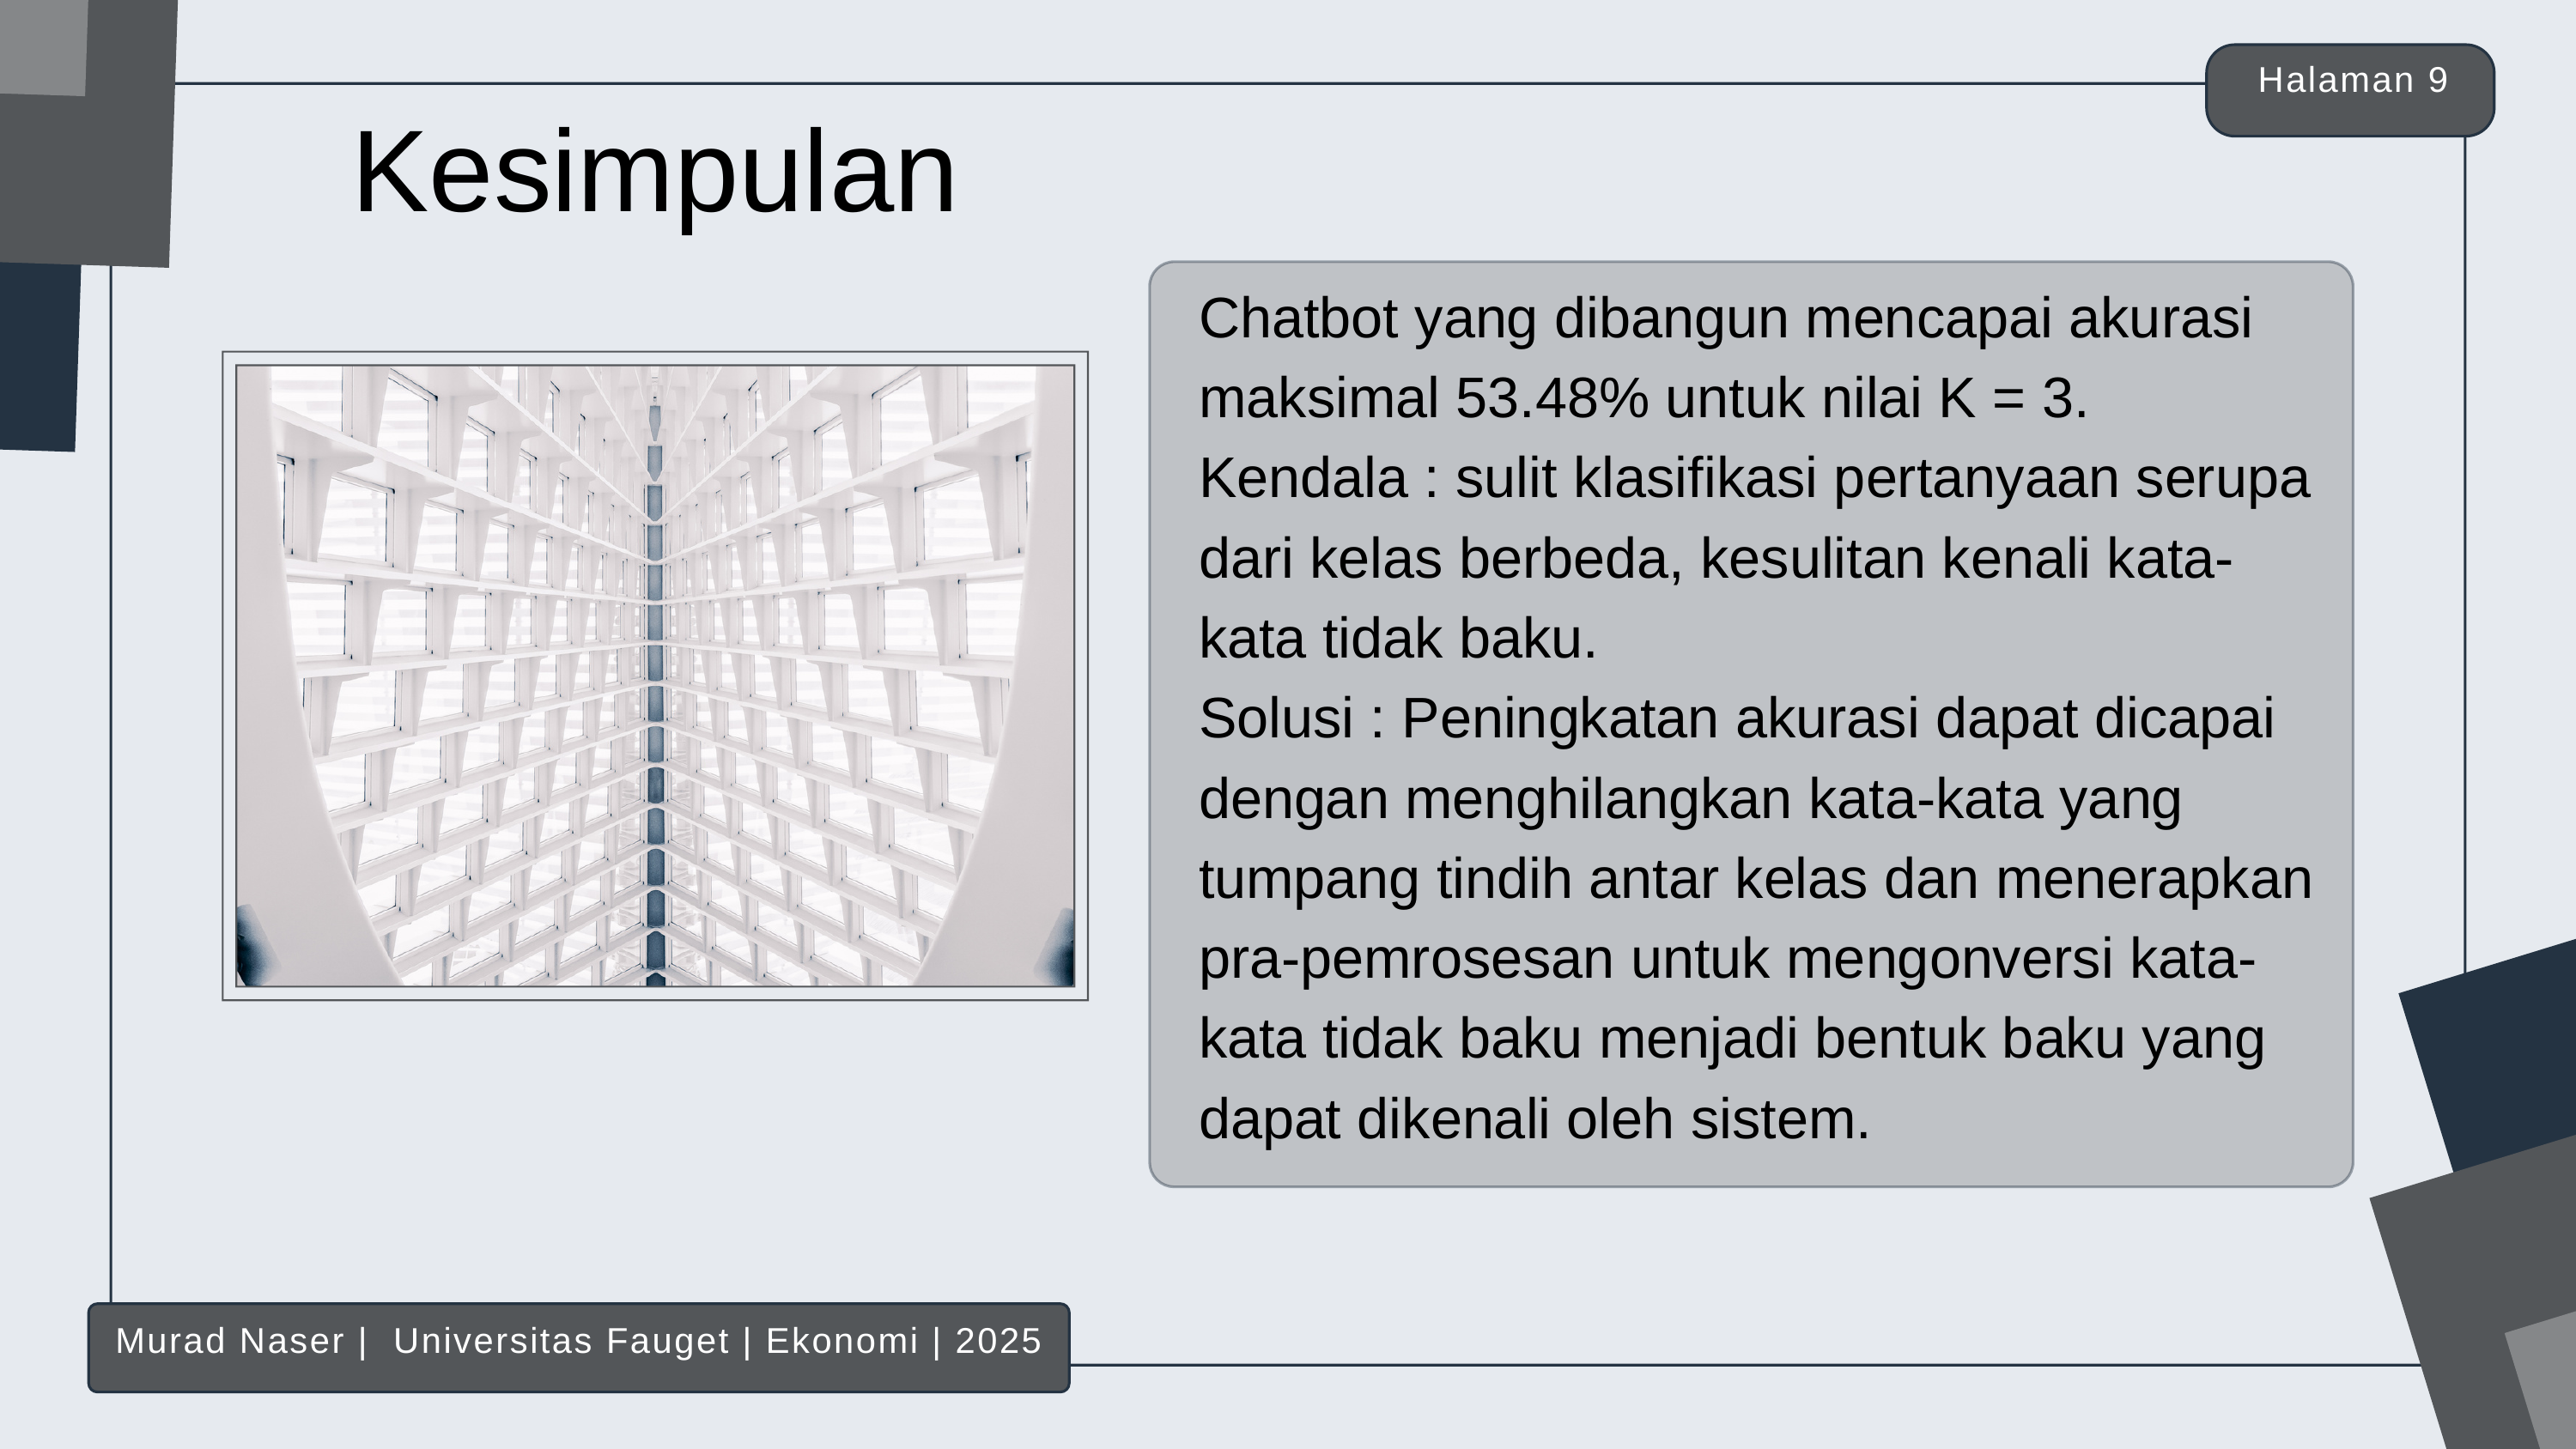

Halaman 9

Kesimpulan

Chatbot yang dibangun mencapai akurasi maksimal 53.48% untuk nilai K = 3.
Kendala : sulit klasifikasi pertanyaan serupa dari kelas berbeda, kesulitan kenali kata-kata tidak baku.
Solusi : Peningkatan akurasi dapat dicapai dengan menghilangkan kata-kata yang tumpang tindih antar kelas dan menerapkan pra-pemrosesan untuk mengonversi kata-kata tidak baku menjadi bentuk baku yang dapat dikenali oleh sistem.

Murad Naser |  Universitas Fauget | Ekonomi | 2025